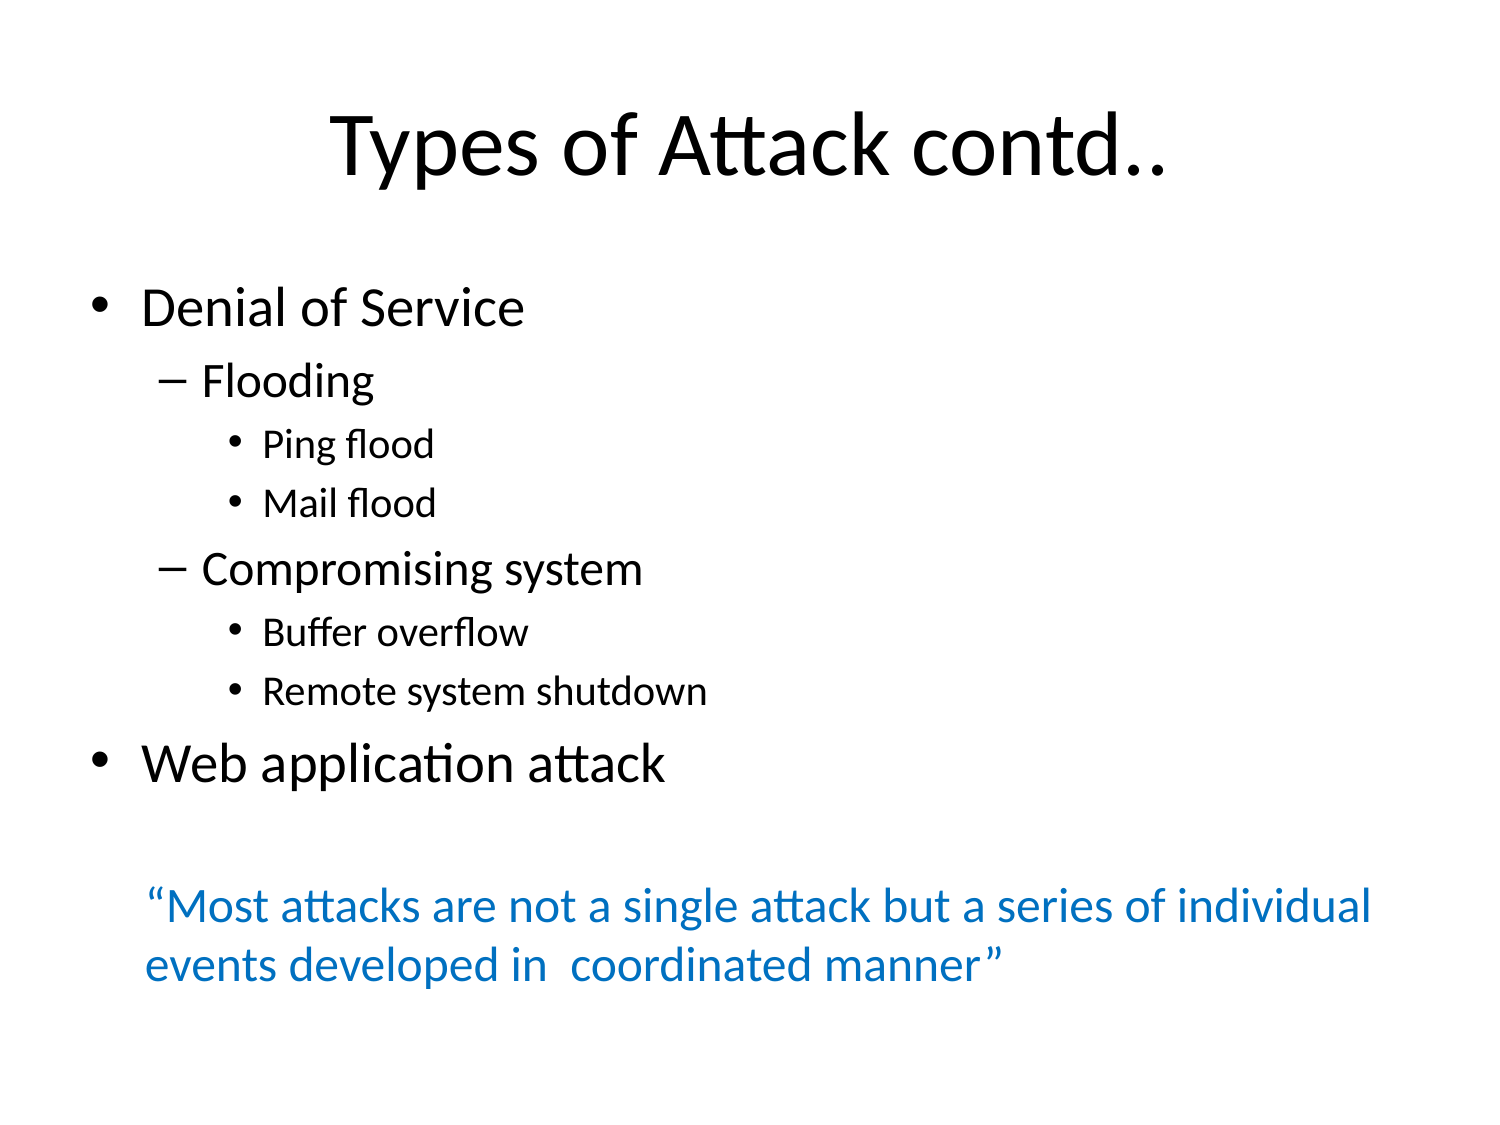

# Types of Attack contd..
Denial of Service
Flooding
Ping flood
Mail flood
Compromising system
Buffer overflow
Remote system shutdown
Web application attack

“Most attacks are not a single attack but a series of individual events developed in  coordinated manner”